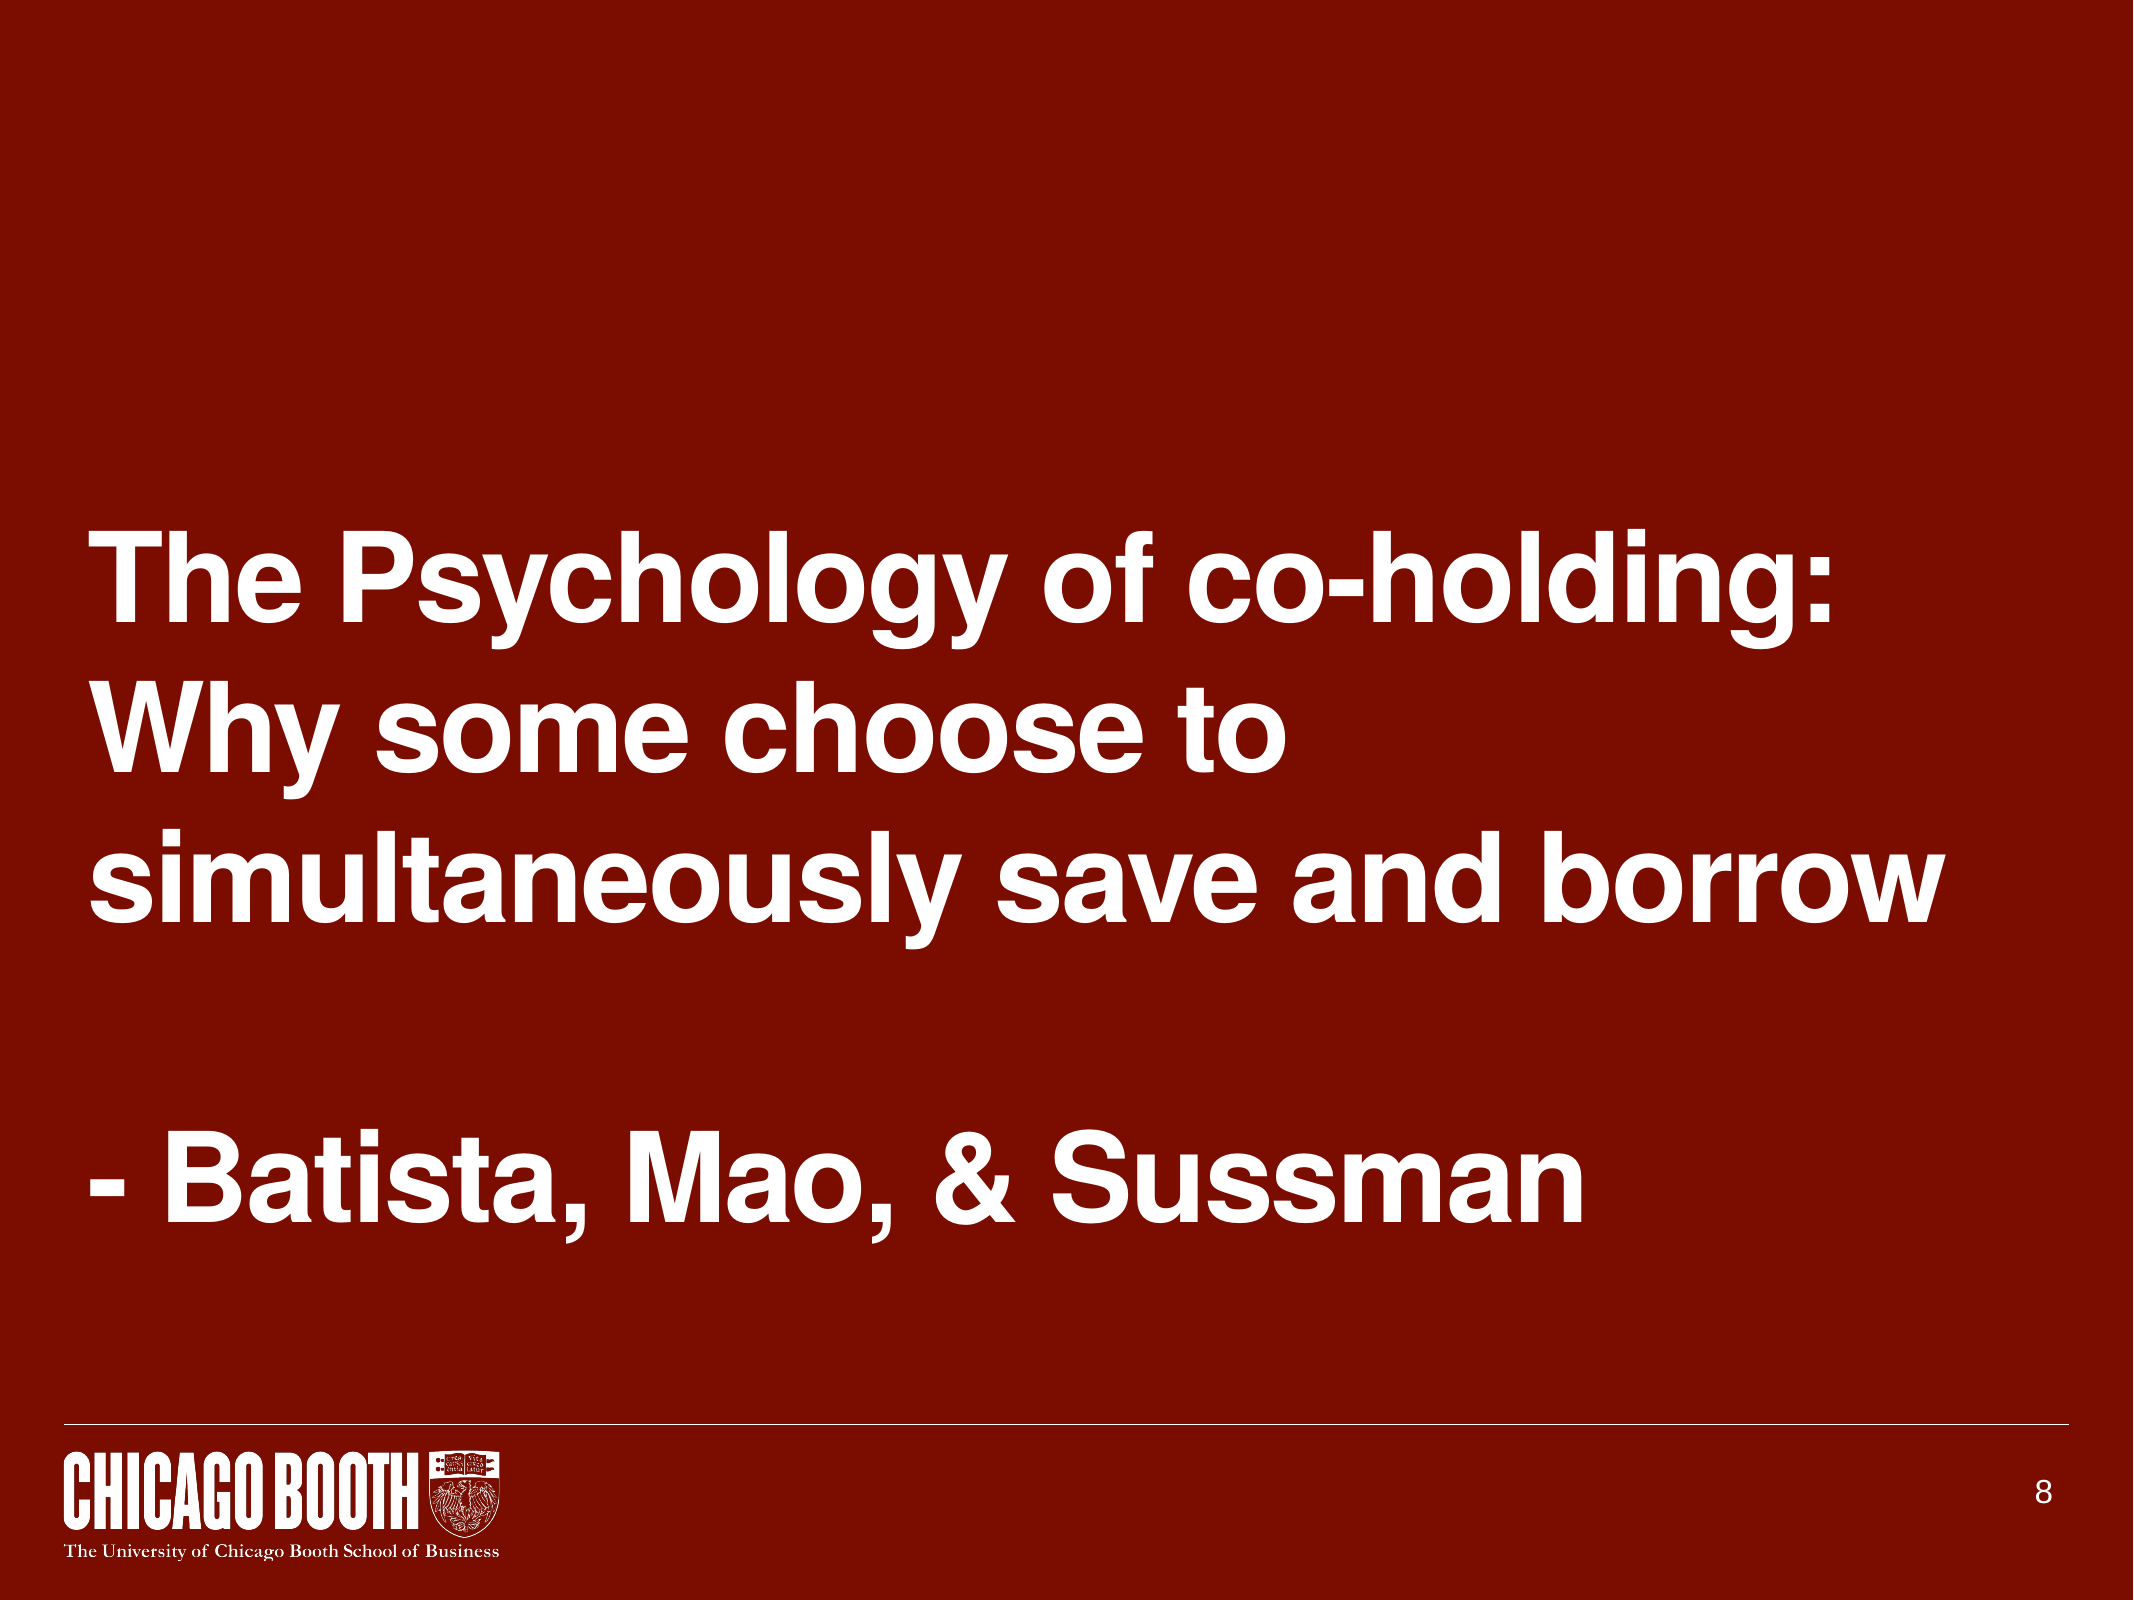

The Psychology of co-holding: Why some choose to simultaneously save and borrow

- Batista, Mao, & Sussman
8